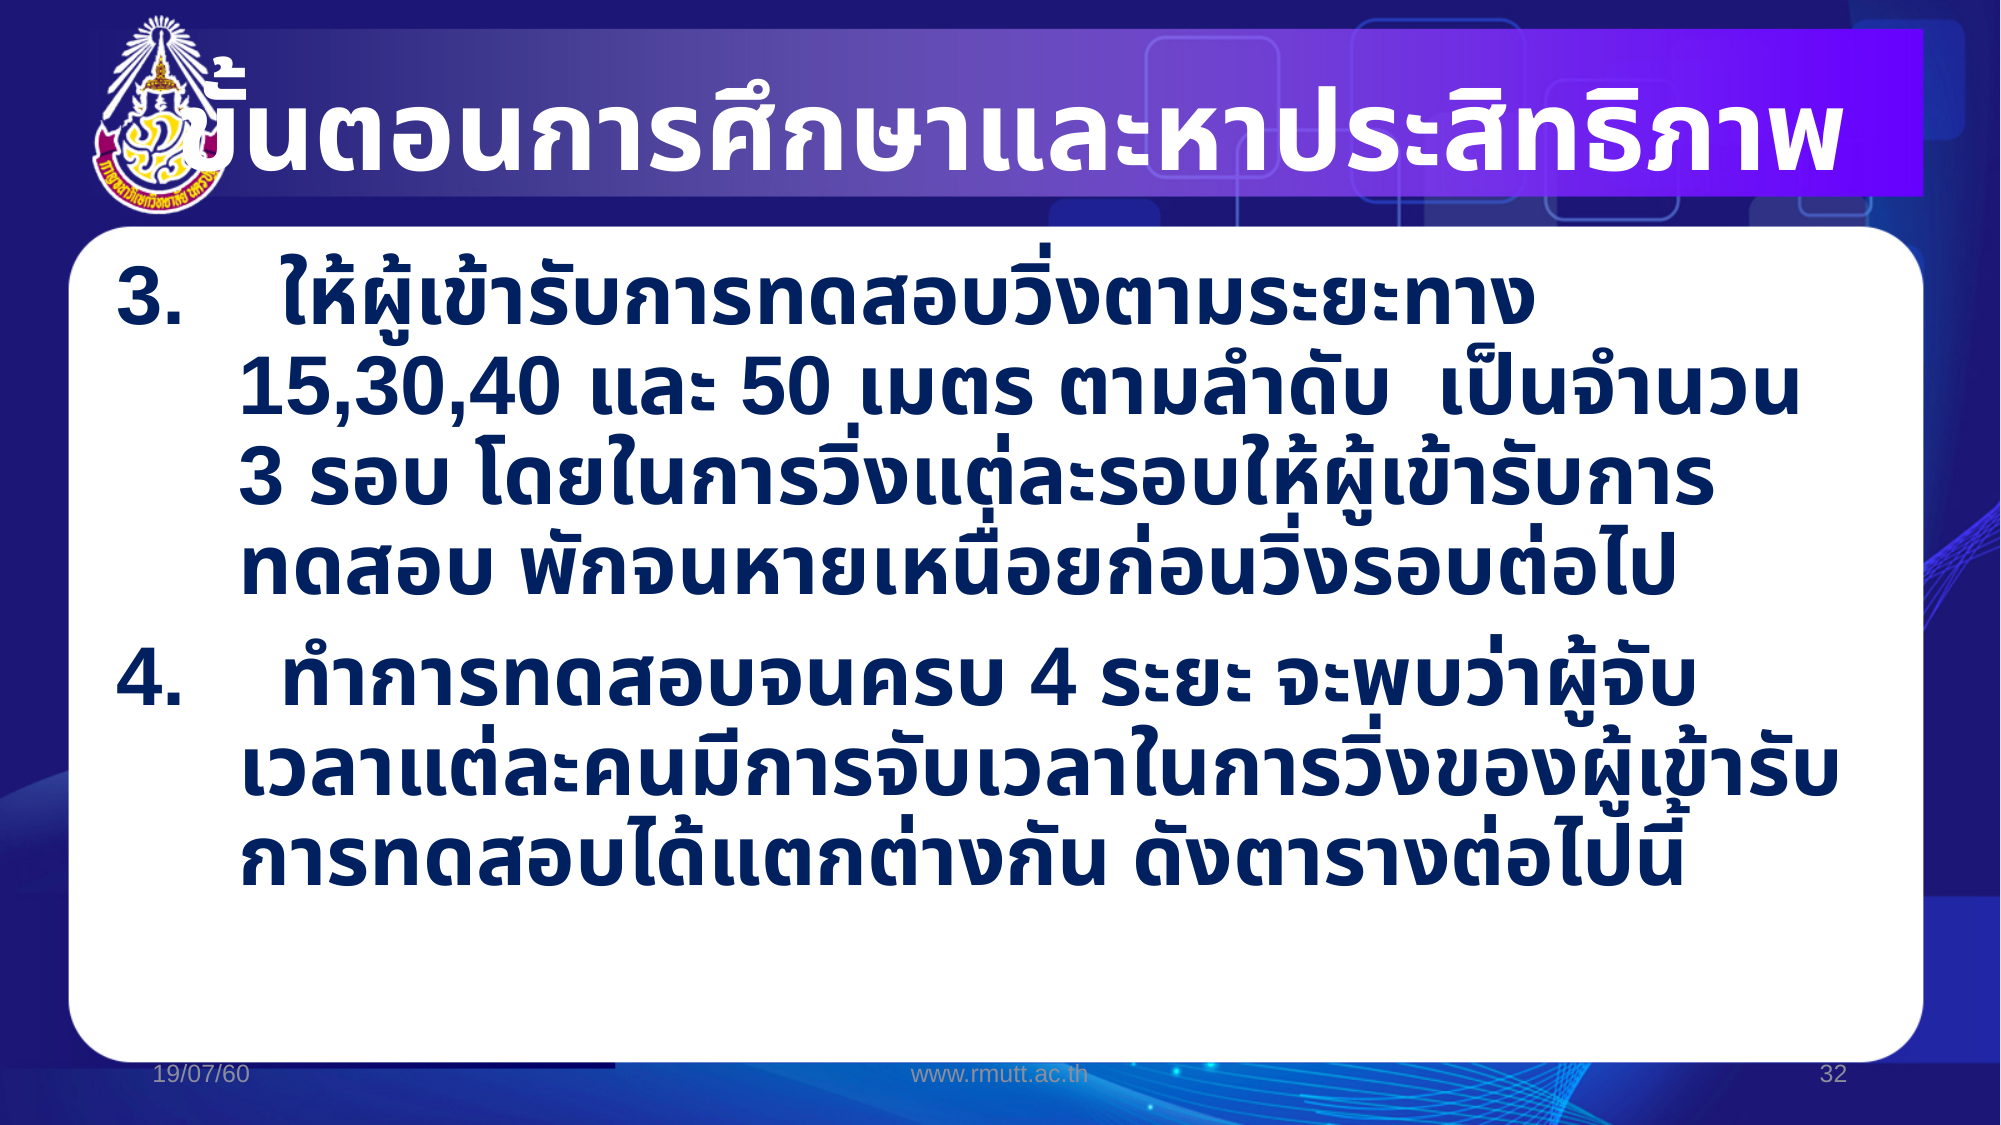

ขั้นตอนการศึกษาและหาประสิทธิภาพ
3.    ให้ผู้เข้ารับการทดสอบวิ่งตามระยะทาง 15,30,40 และ 50 เมตร ตามลำดับ  เป็นจำนวน 3 รอบ โดยในการวิ่งแต่ละรอบให้ผู้เข้ารับการทดสอบ พักจนหายเหนื่อยก่อนวิ่งรอบต่อไป
4.    ทำการทดสอบจนครบ 4 ระยะ จะพบว่าผู้จับเวลาแต่ละคนมีการจับเวลาในการวิ่งของผู้เข้ารับการทดสอบได้แตกต่างกัน ดังตารางต่อไปนี้

19/07/60
www.rmutt.ac.th
32